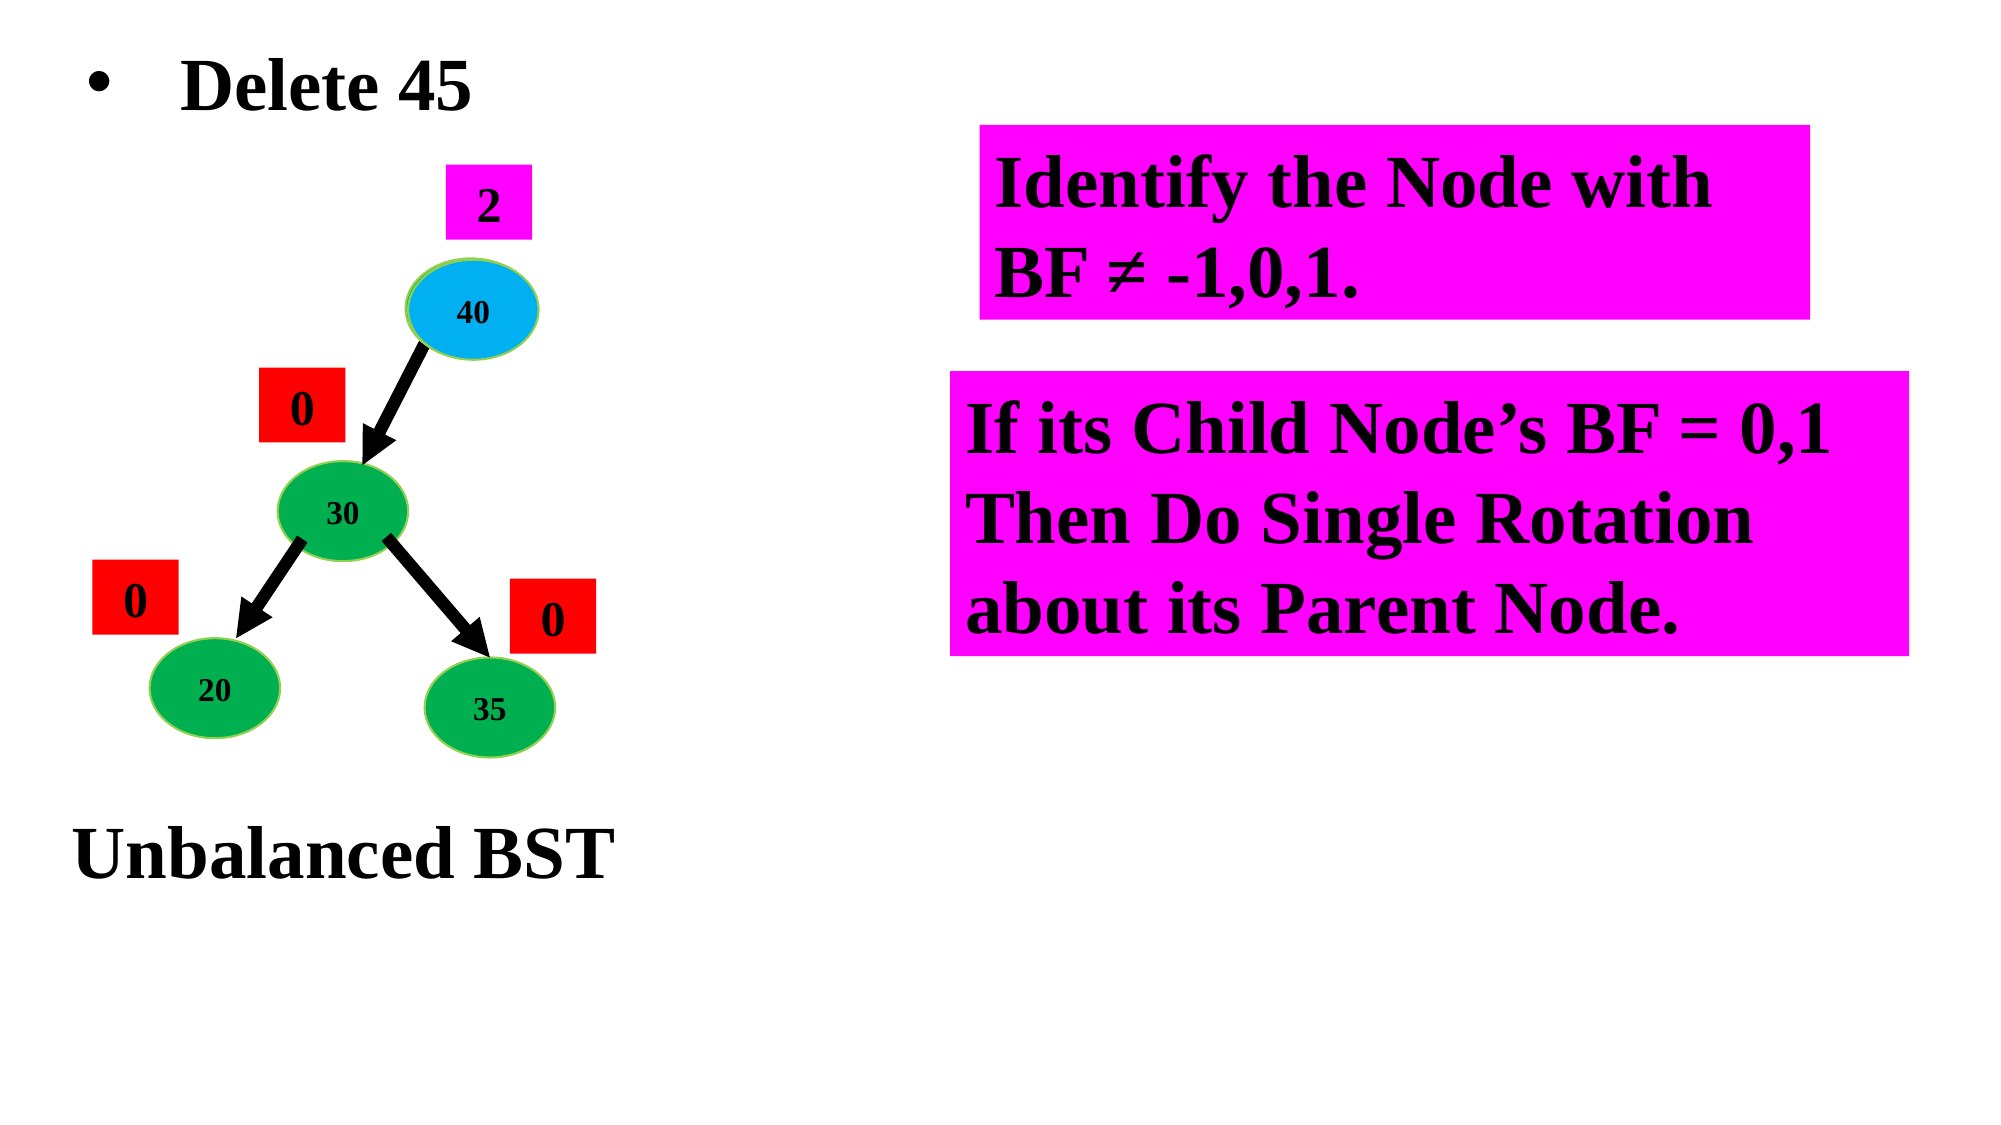

Delete 45
Identify the Node with BF ≠ -1,0,1.
2
40
0
30
0
0
20
35
40
If its Child Node’s BF = 0,1
Then Do Single Rotation about its Parent Node.
Unbalanced BST